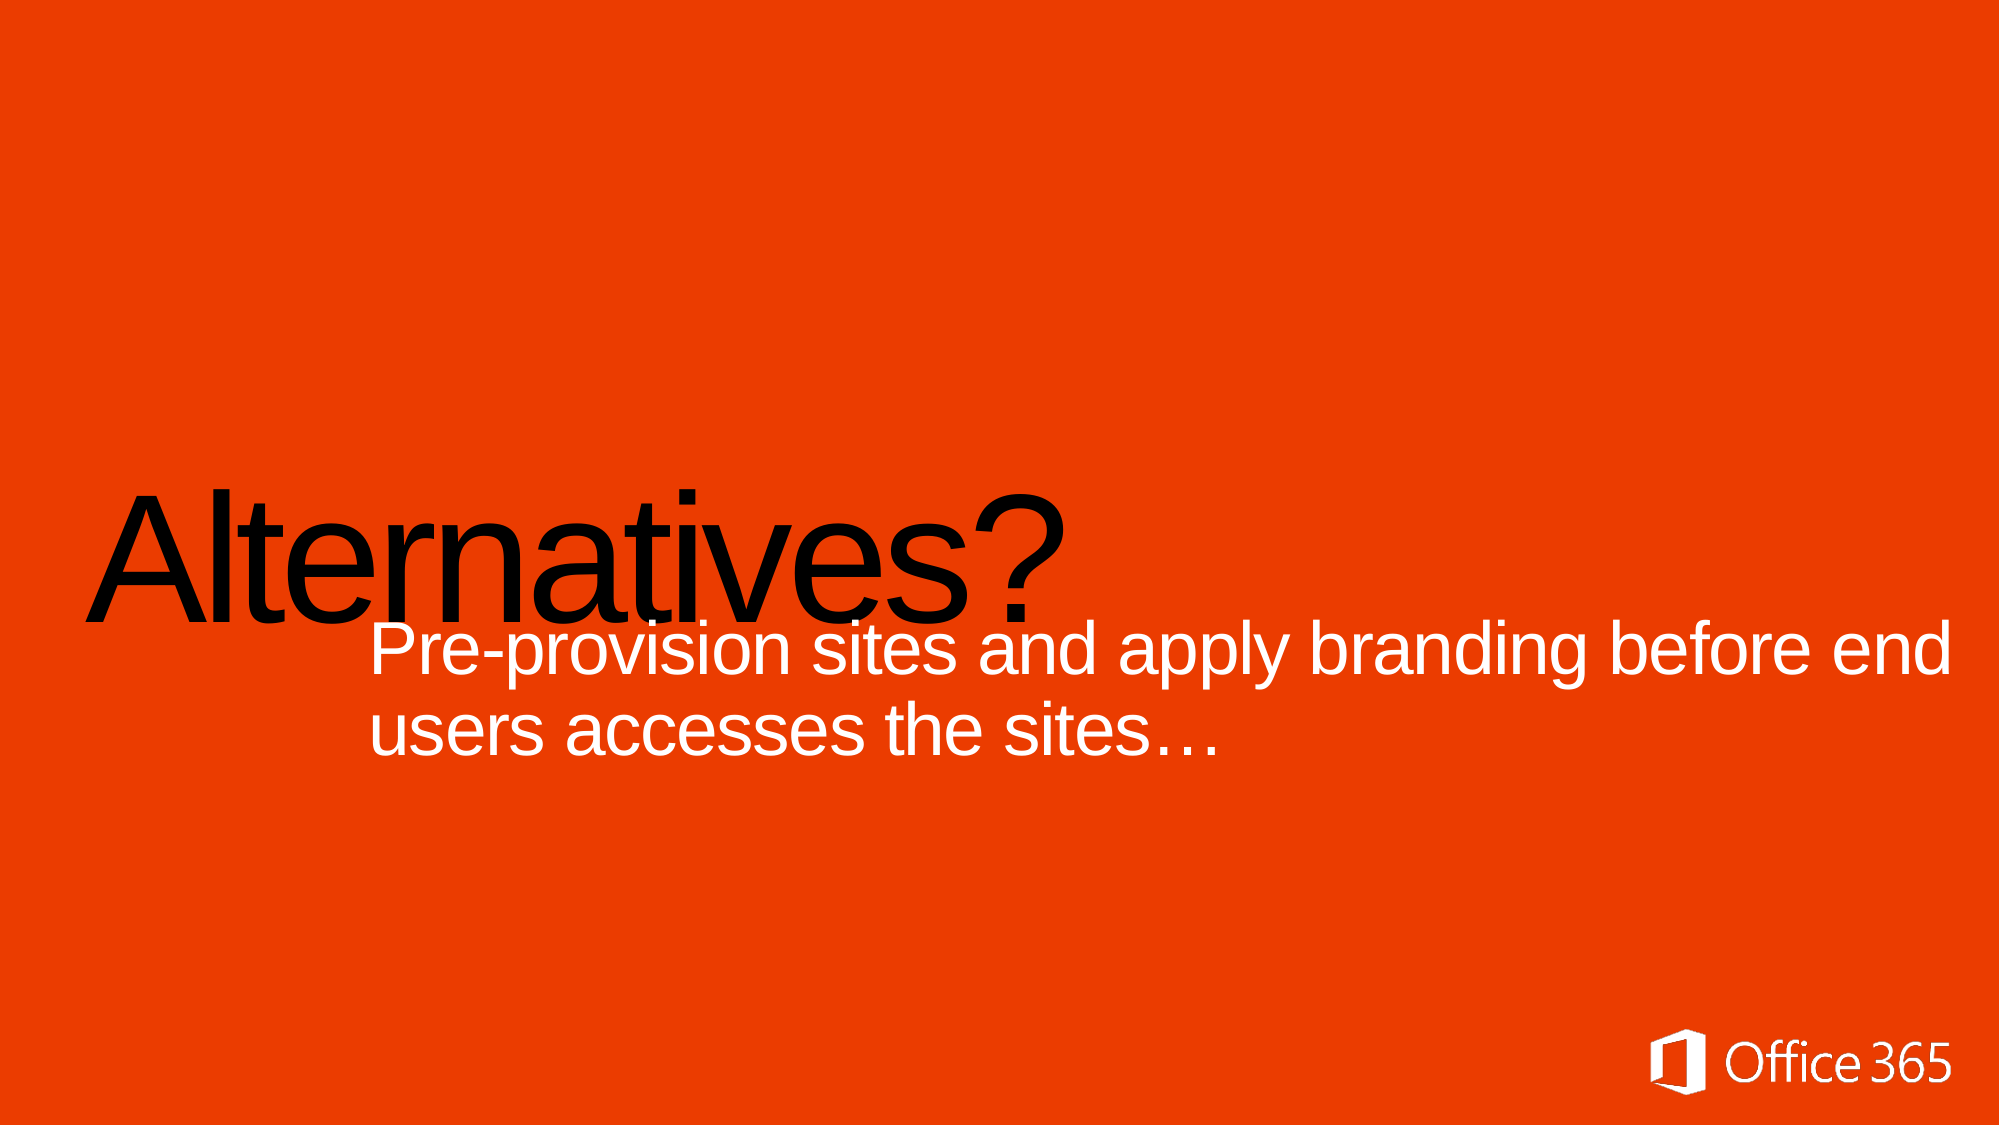

# Alternatives?
Pre-provision sites and apply branding before end users accesses the sites…